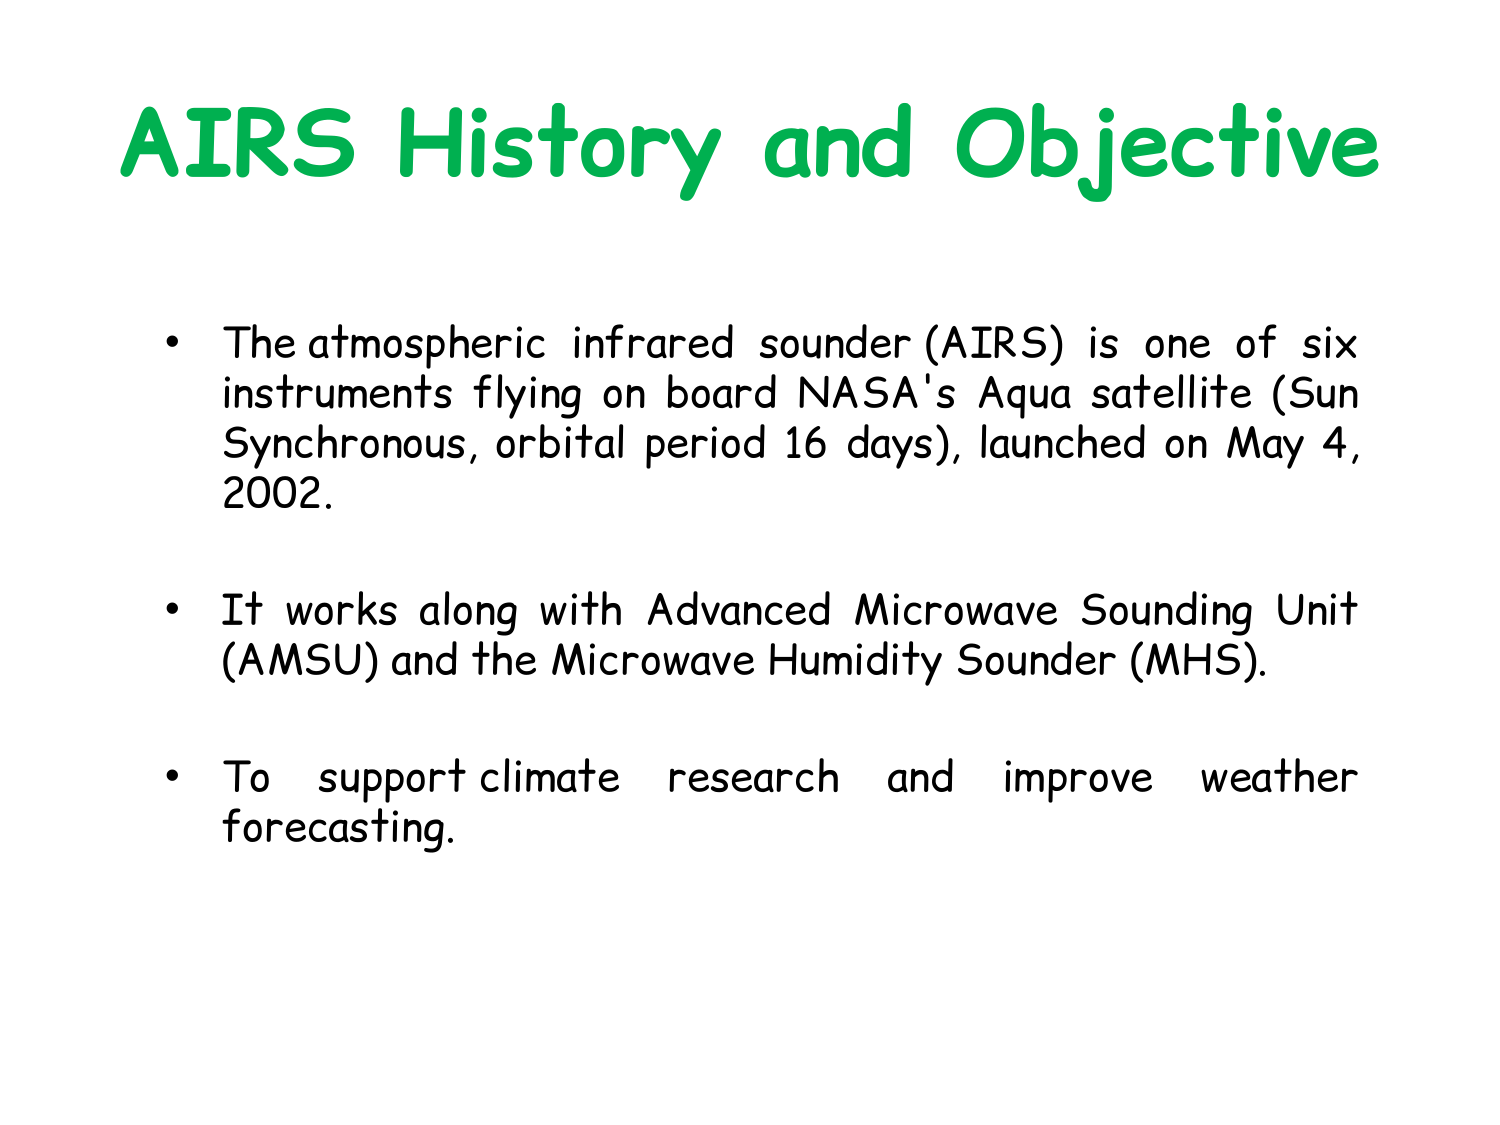

AIRS History and Objective

The atmospheric infrared sounder (AIRS) is one of six instruments flying on board NASA's Aqua satellite (Sun Synchronous, orbital period 16 days), launched on May 4, 2002.

It works along with Advanced Microwave Sounding Unit (AMSU) and the Microwave Humidity Sounder (MHS).

To support climate research and improve weather forecasting.